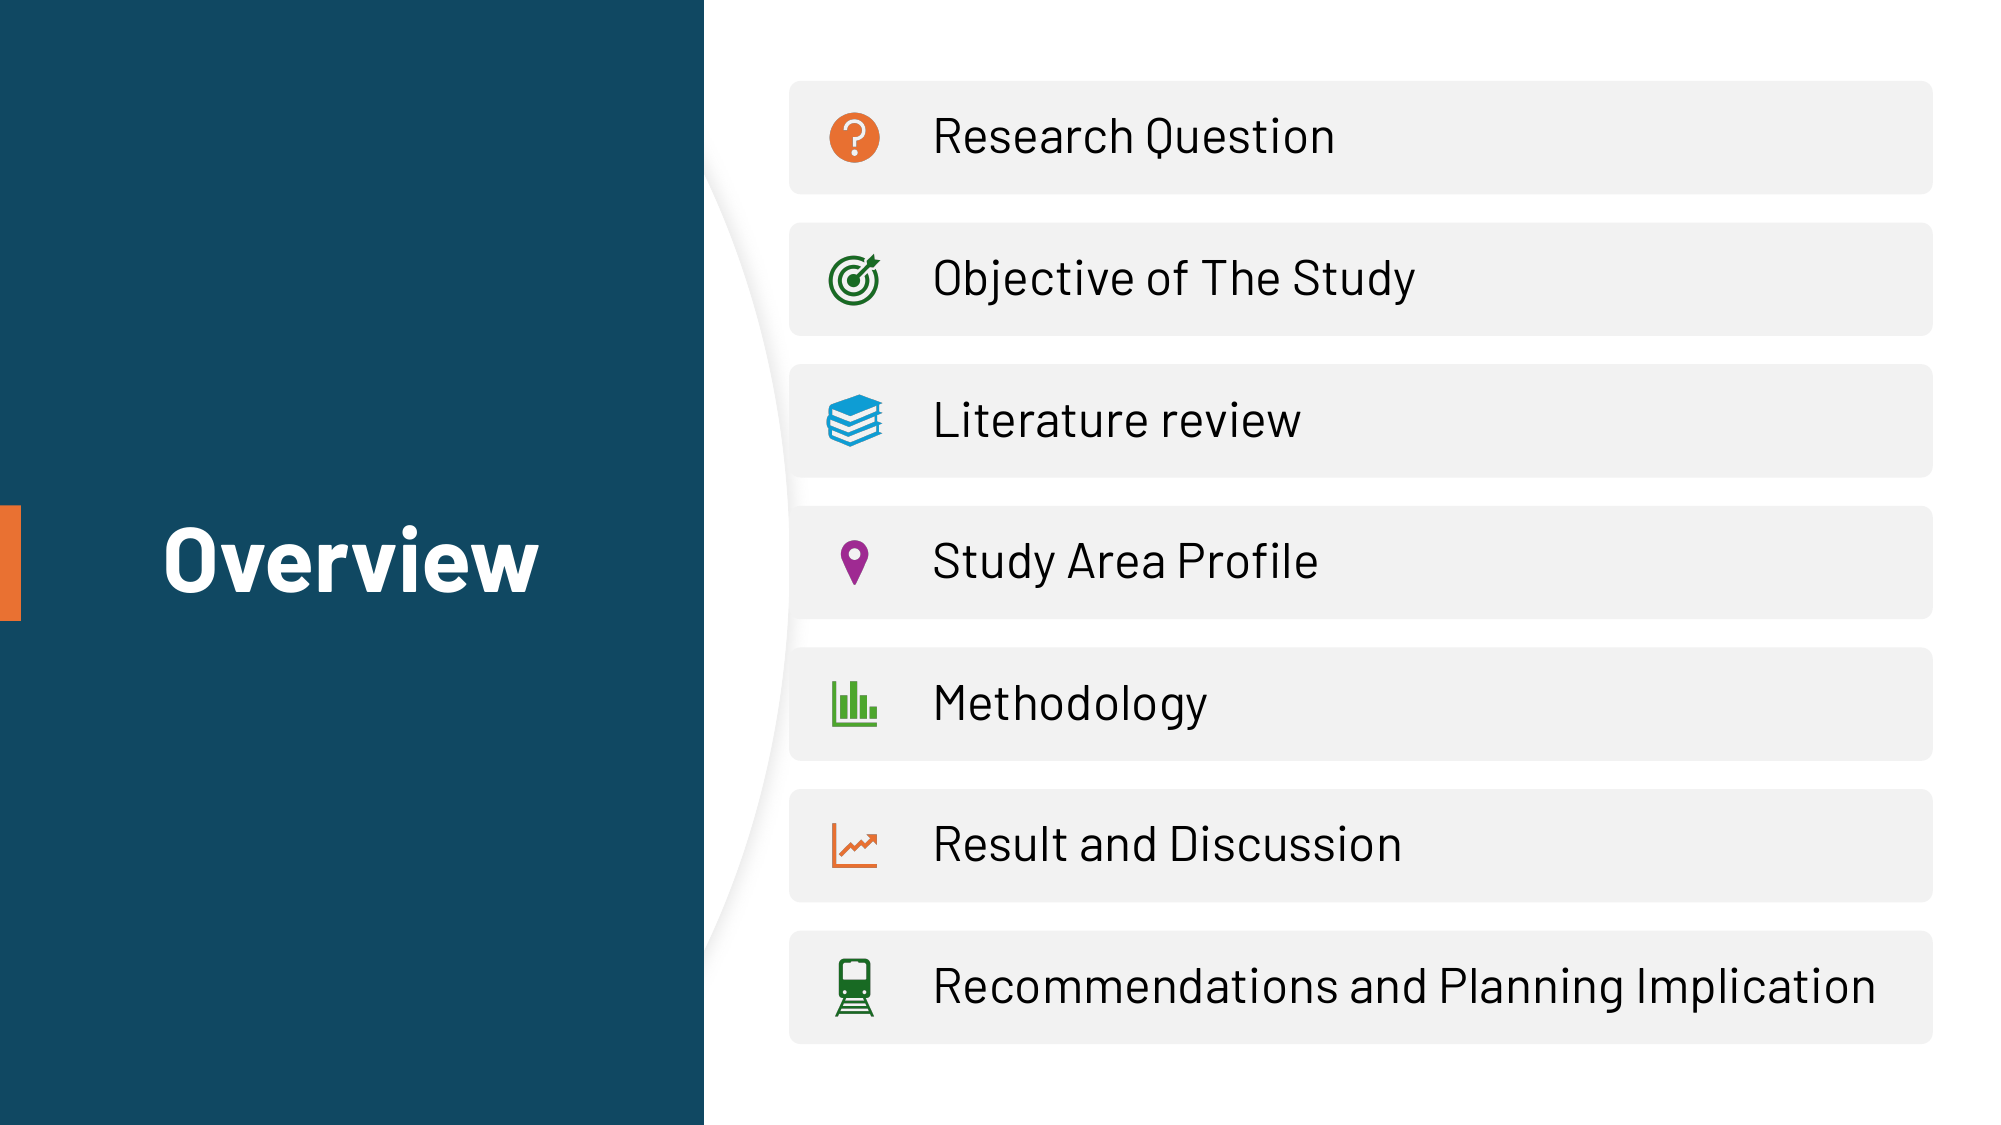

# Overview
Research Question
Objective of The Study
Literature review
Study Area Profile
Methodology
Result and Discussion
Recommendations and Planning Implication